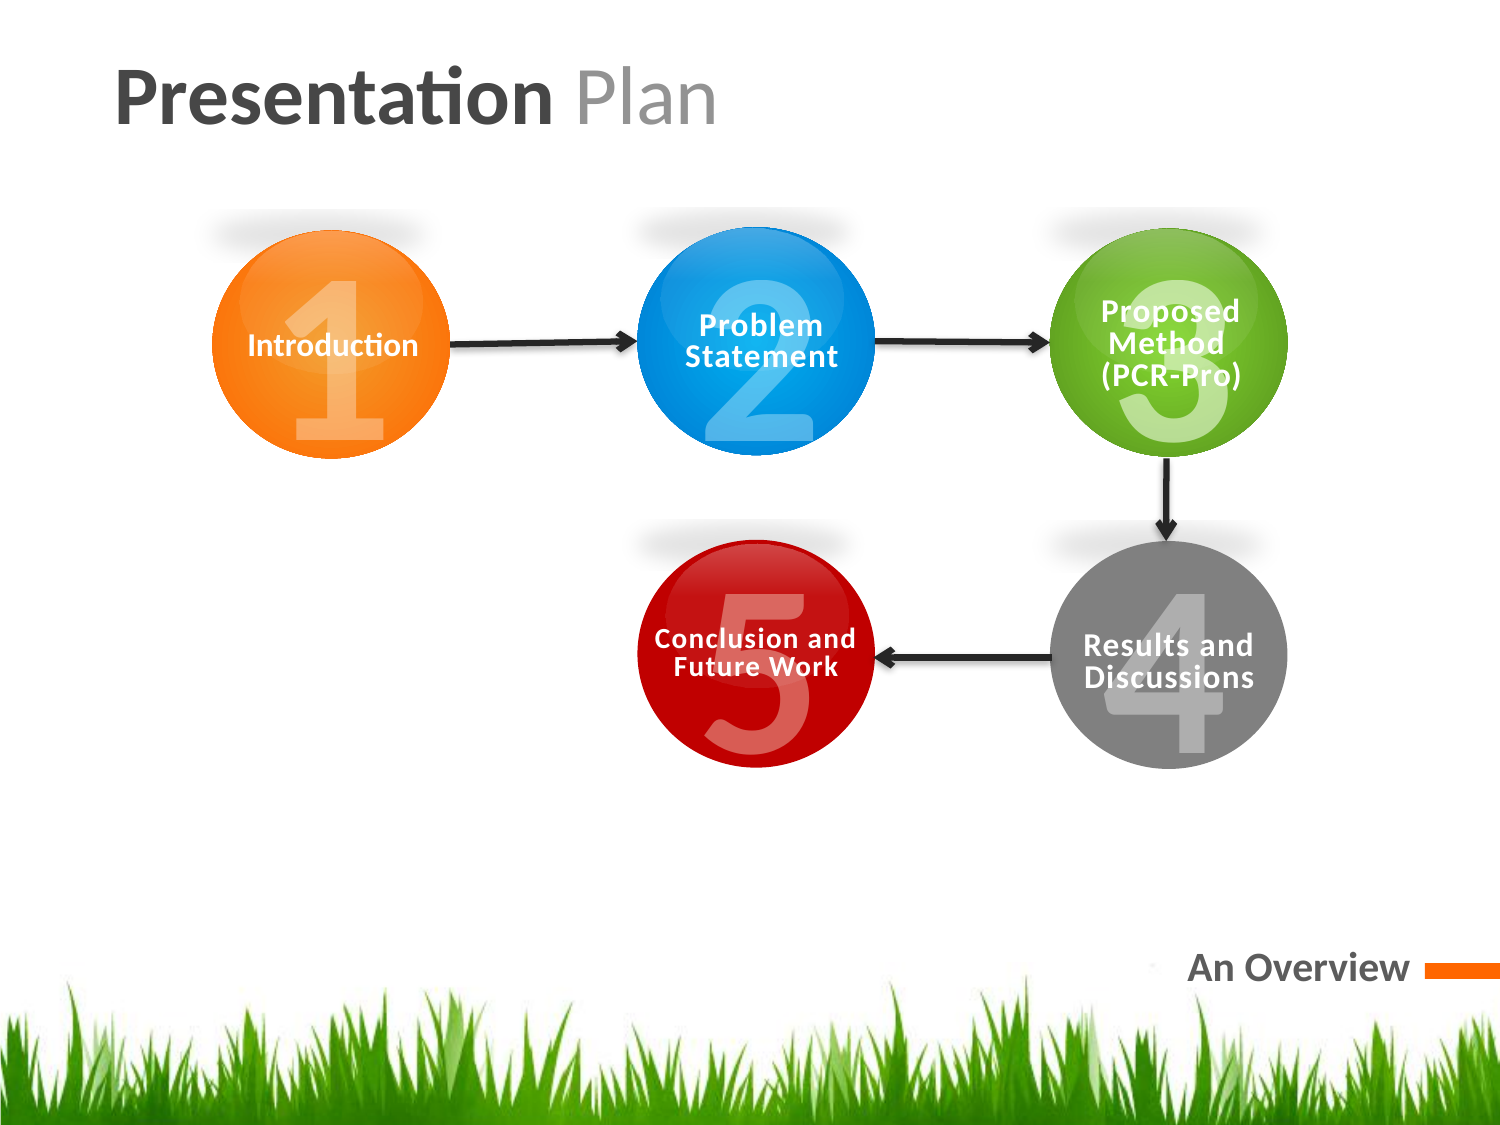

Presentation Plan
1

Introduction
2

Problem Statement
3

Proposed Method  (PCR-Pro)
5

4

Results and Discussions

Conclusion and Future Work
An Overview